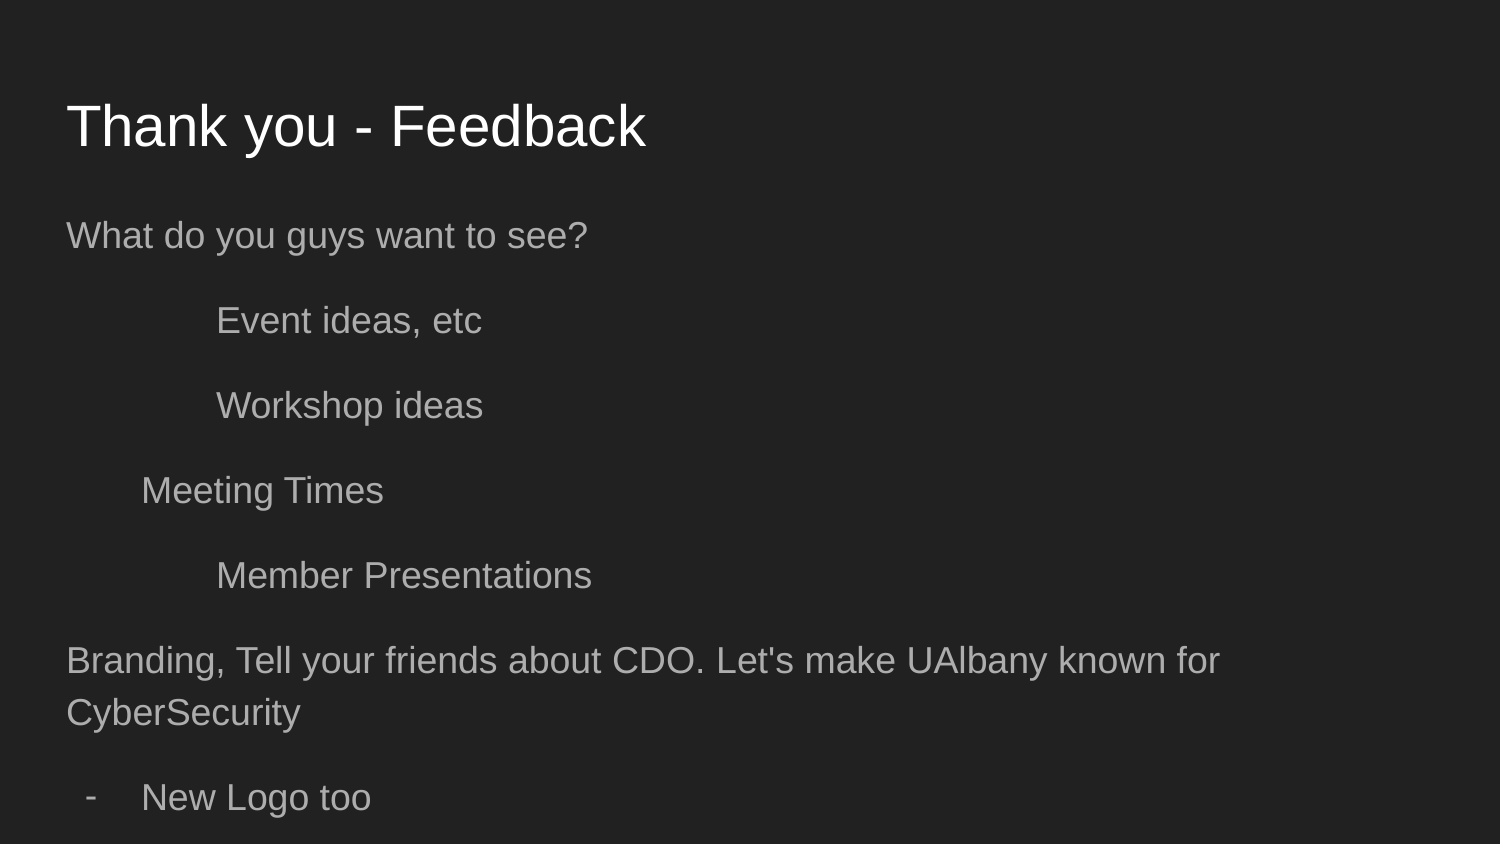

# Thank you - Feedback
What do you guys want to see?
	Event ideas, etc
	Workshop ideas
Meeting Times
	Member Presentations
Branding, Tell your friends about CDO. Let's make UAlbany known for CyberSecurity
New Logo too